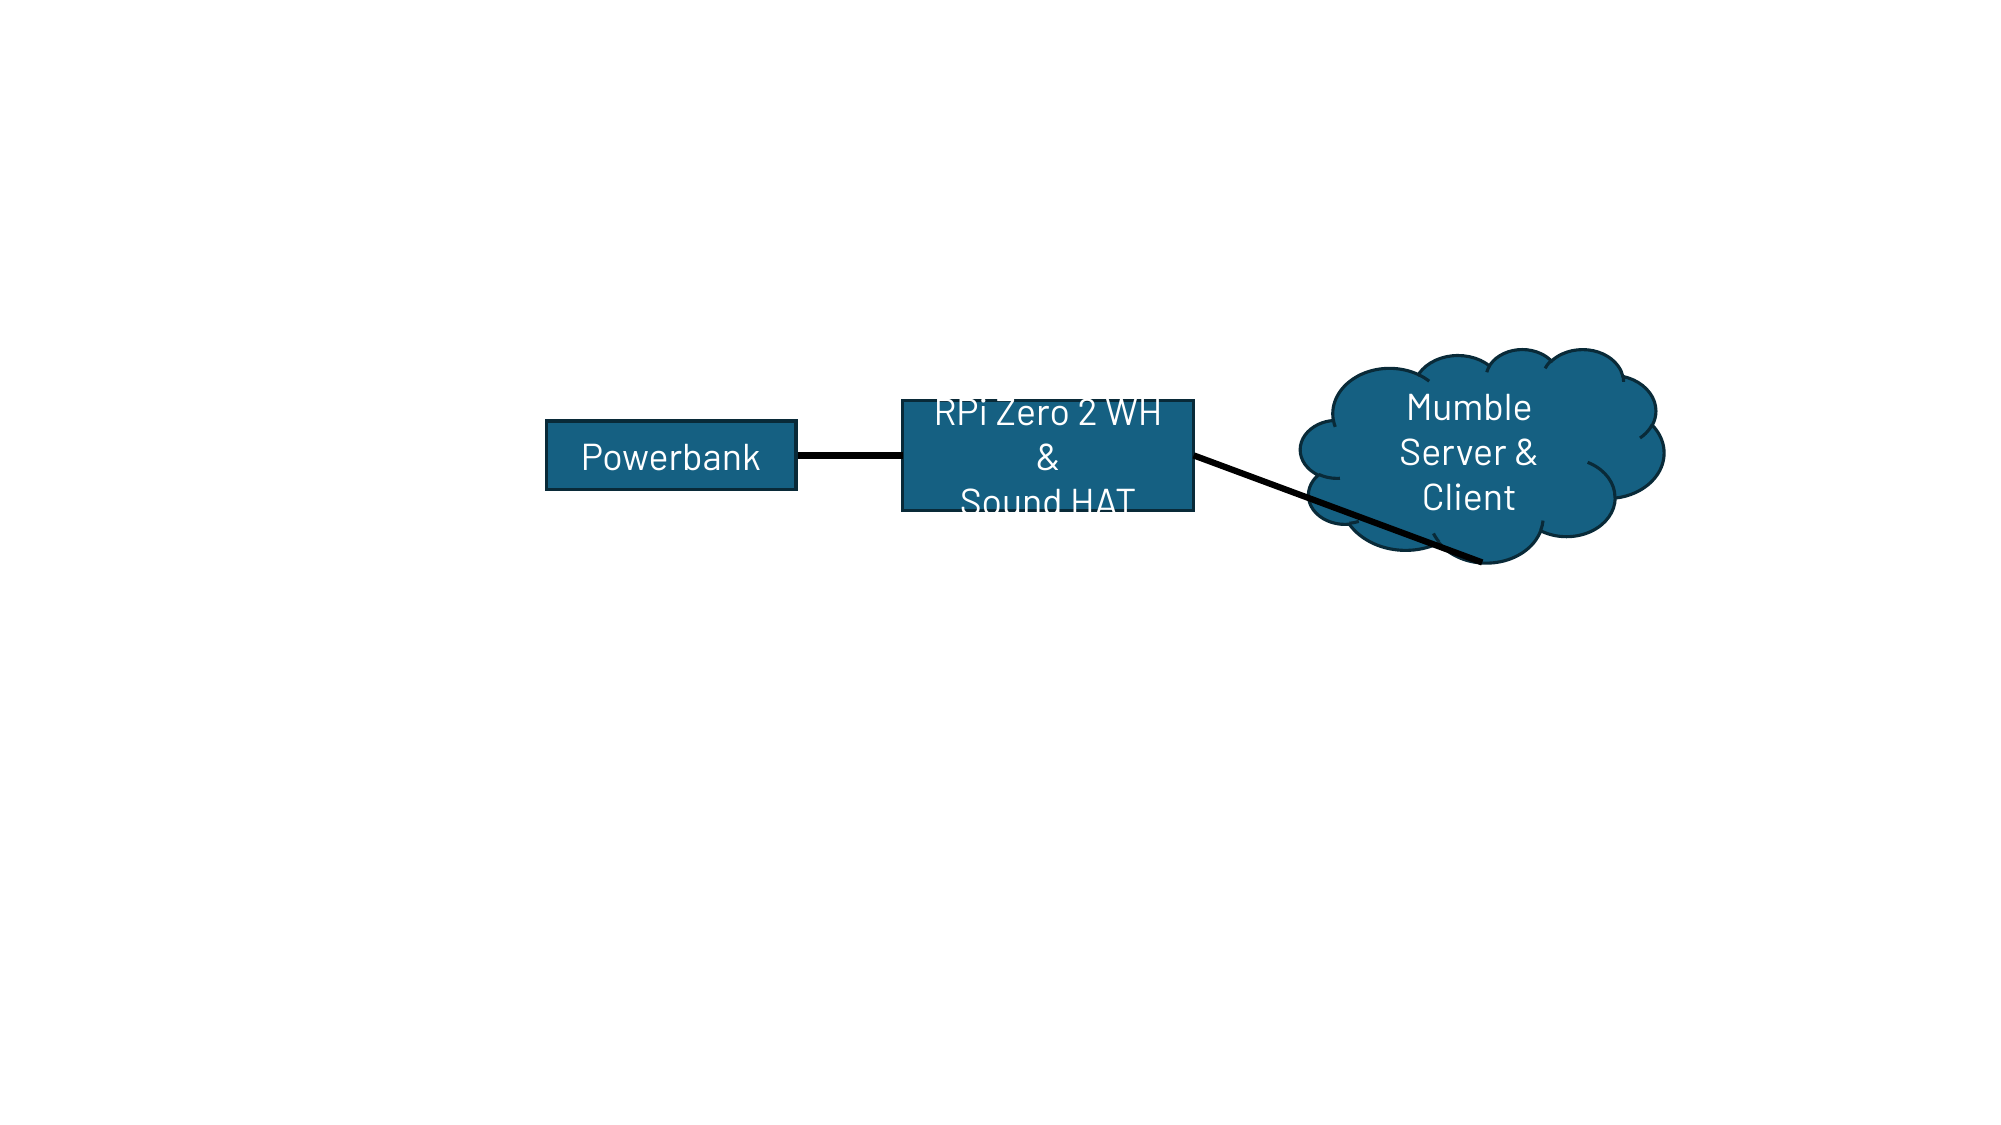

Mumble
Server & Client
RPi Zero 2 WH &
Sound HAT
Powerbank